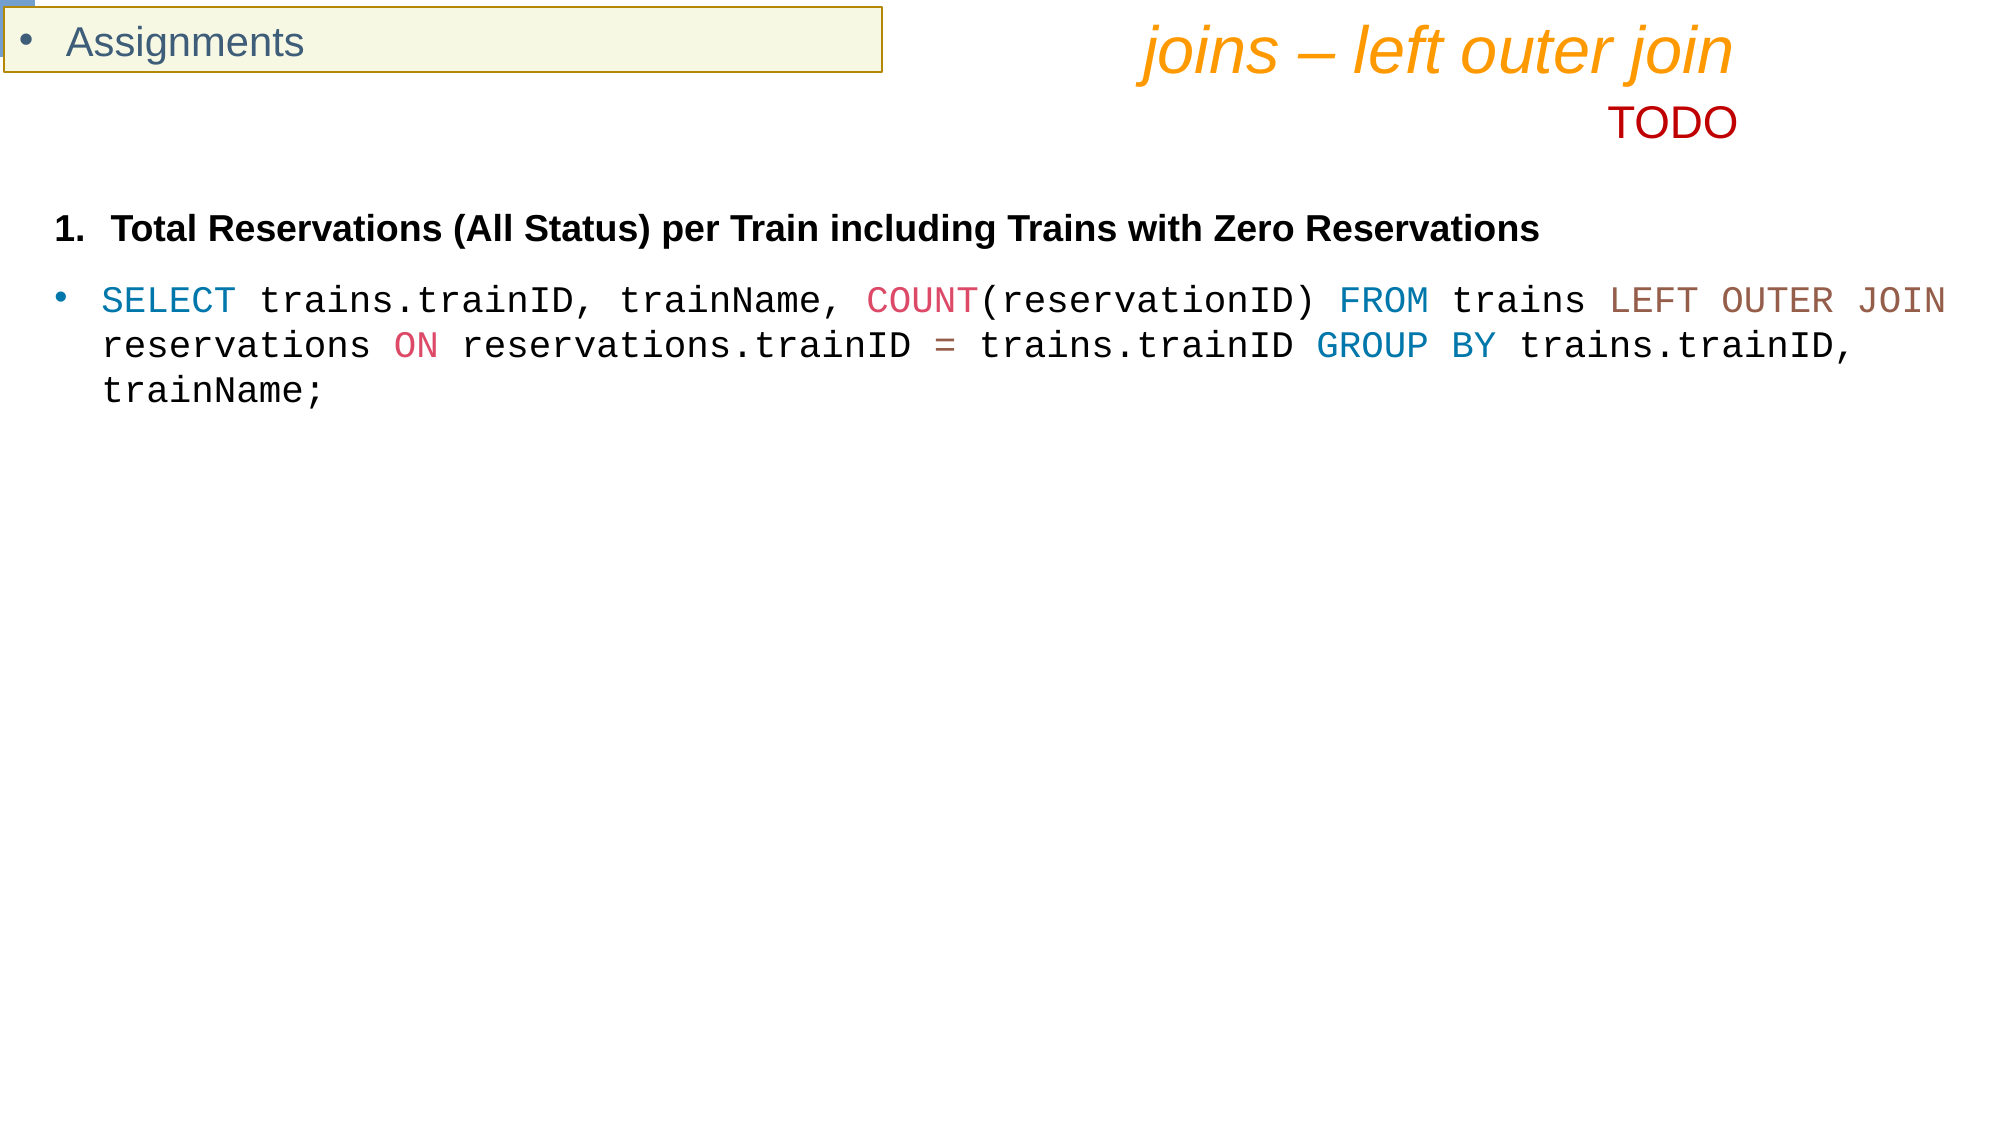

joins – left outer join

Assignments
TODO
Total Reservations (All Status) per Train including Trains with Zero Reservations
SELECT trains.trainID, trainName, COUNT(reservationID) FROM trains LEFT OUTER JOIN reservations ON reservations.trainID = trains.trainID GROUP BY trains.trainID, trainName;